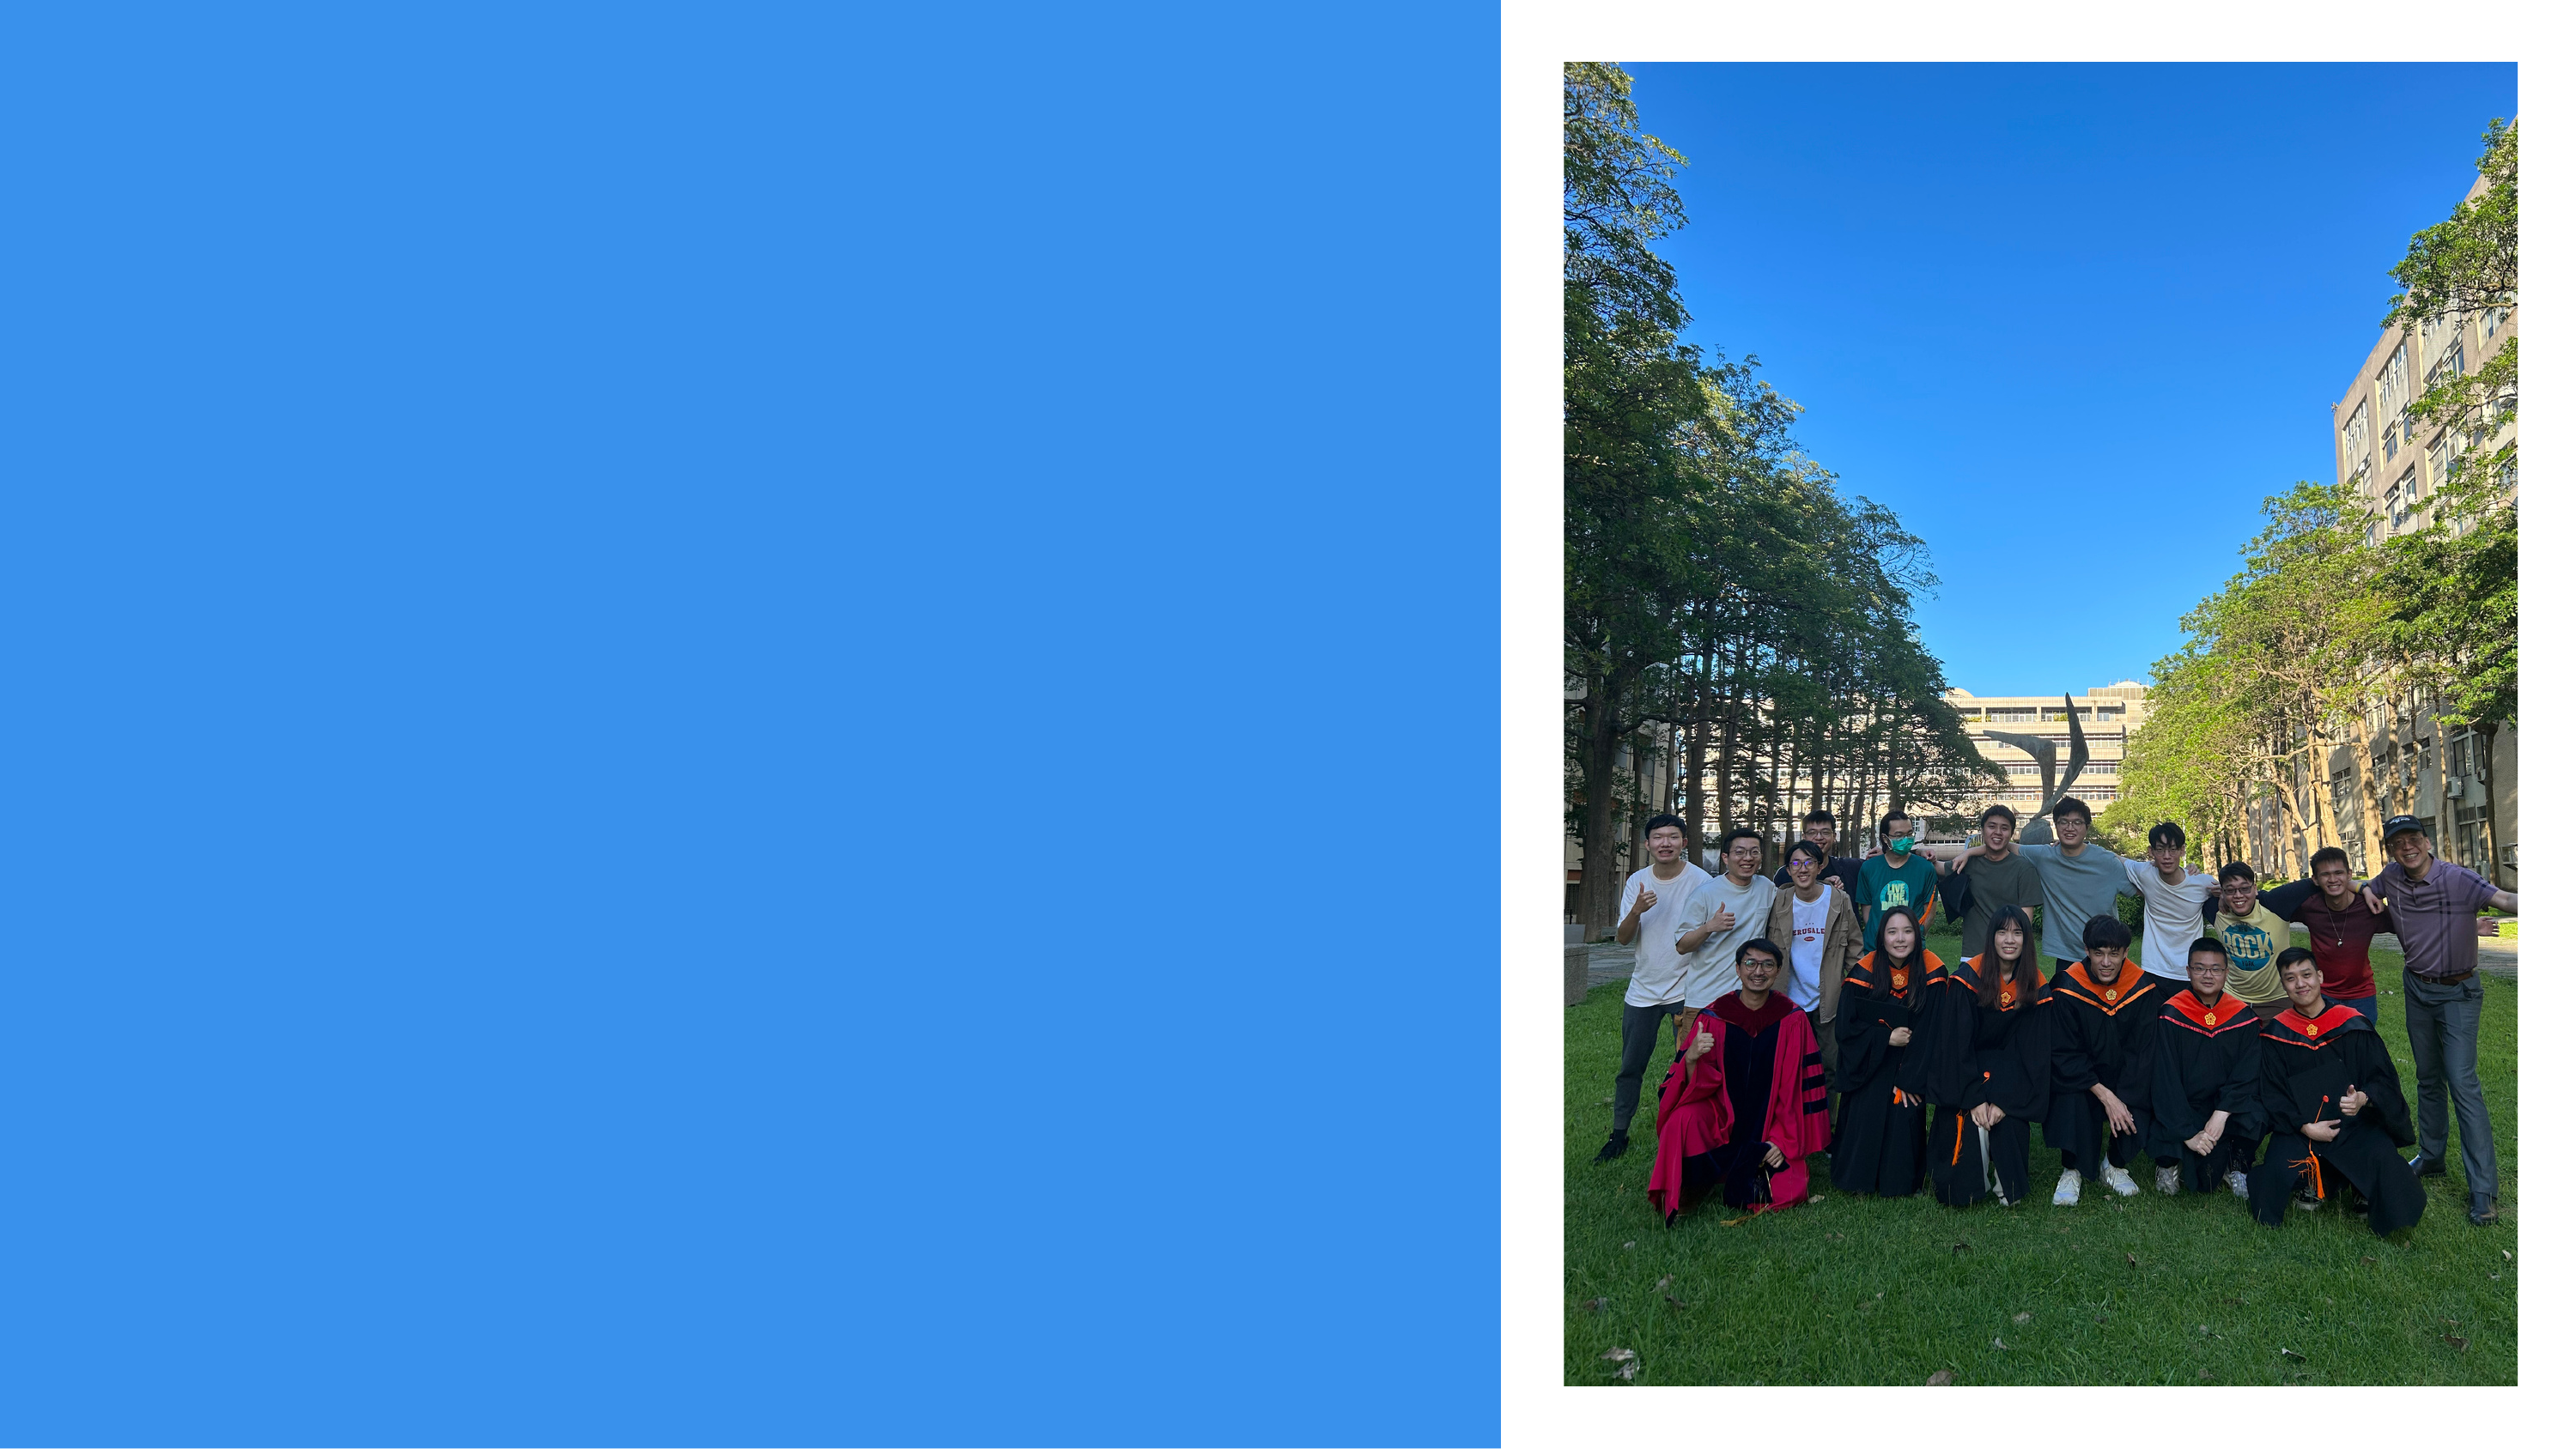

Laboratory
Machine Learning
Computer vision
Natural Language Processing
Reinforcement Learning